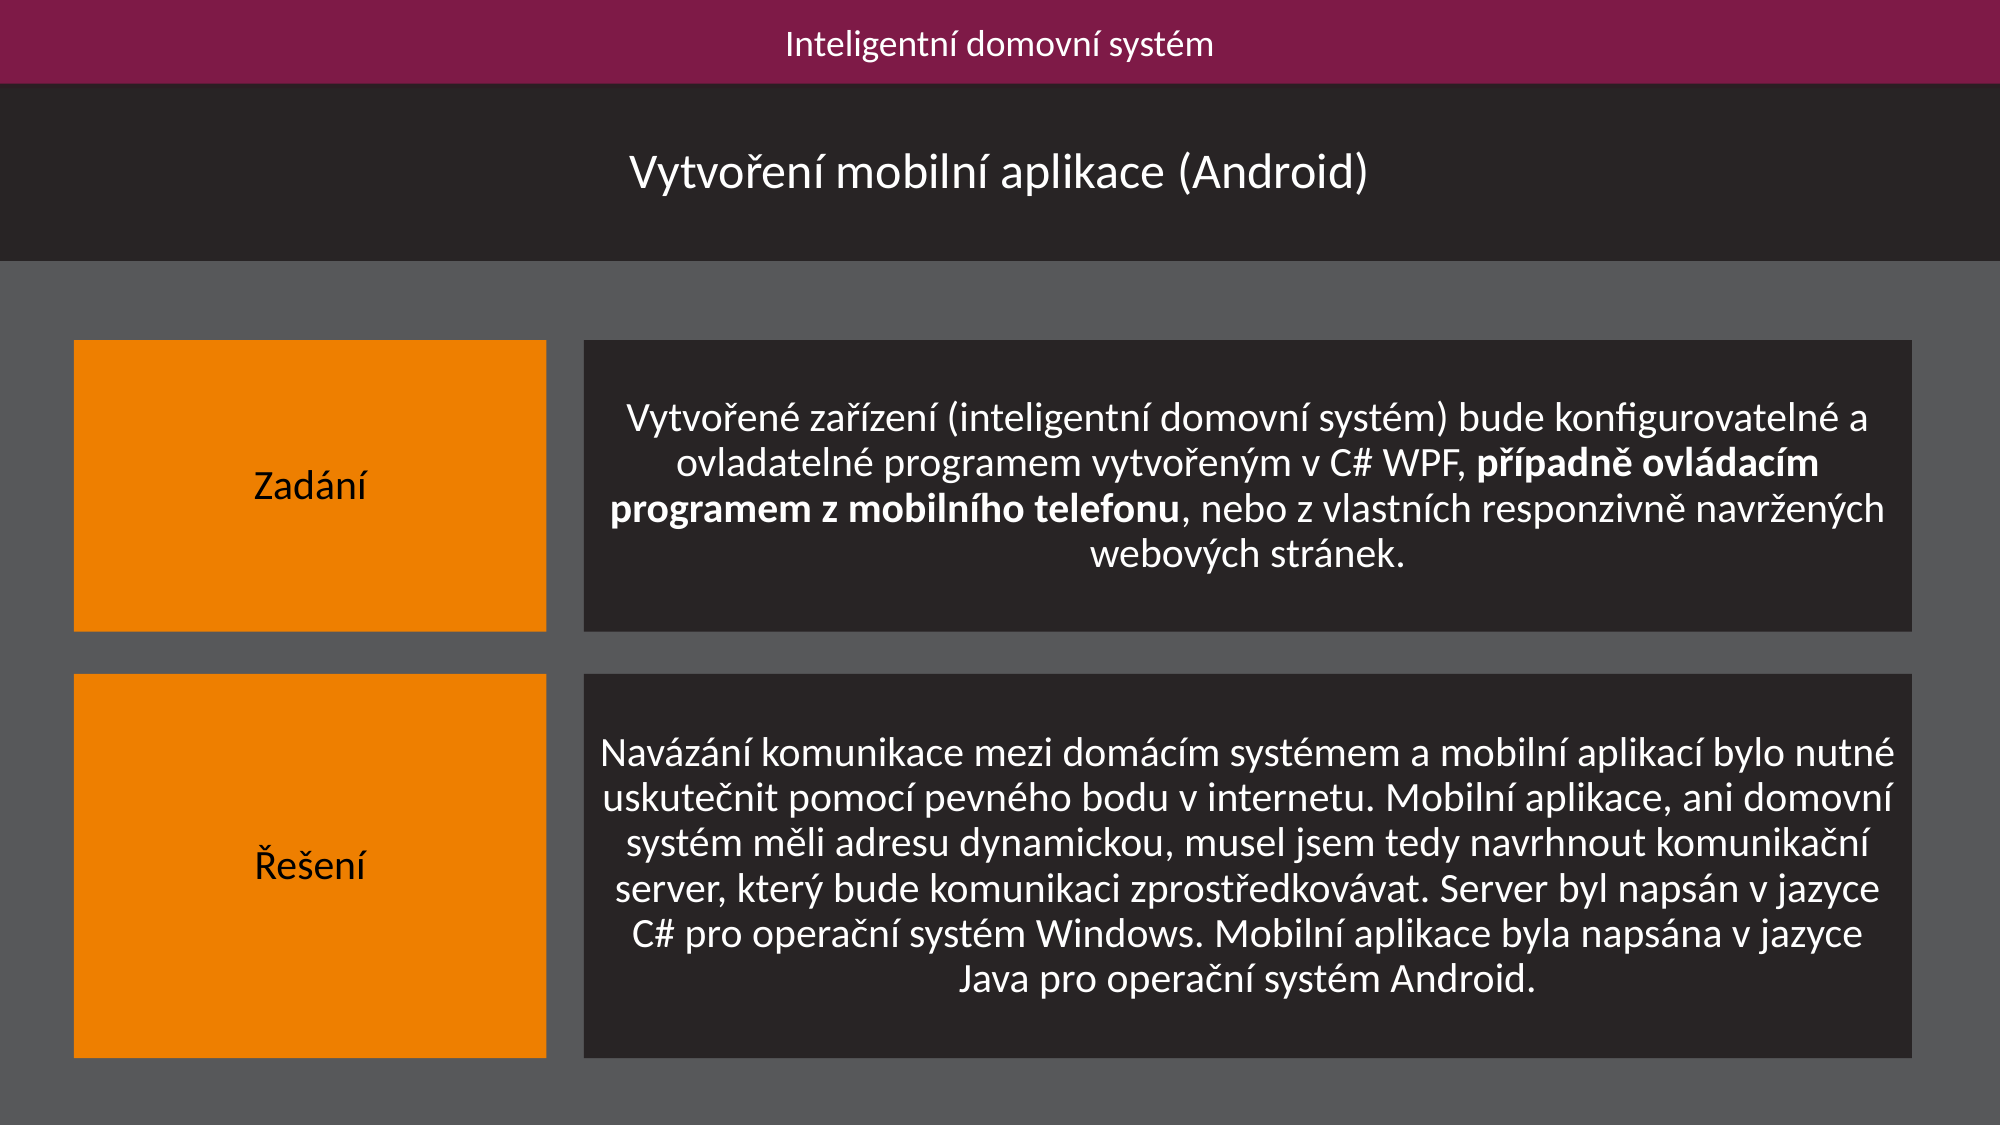

Inteligentní domovní systém
Vytvoření mobilní aplikace (Android)
Zadání
Vytvořené zařízení (inteligentní domovní systém) bude konfigurovatelné a ovladatelné programem vytvořeným v C# WPF, případně ovládacím programem z mobilního telefonu, nebo z vlastních responzivně navržených webových stránek.
Navázání komunikace mezi domácím systémem a mobilní aplikací bylo nutné uskutečnit pomocí pevného bodu v internetu. Mobilní aplikace, ani domovní systém měli adresu dynamickou, musel jsem tedy navrhnout komunikační server, který bude komunikaci zprostředkovávat. Server byl napsán v jazyce C# pro operační systém Windows. Mobilní aplikace byla napsána v jazyce Java pro operační systém Android.
Řešení